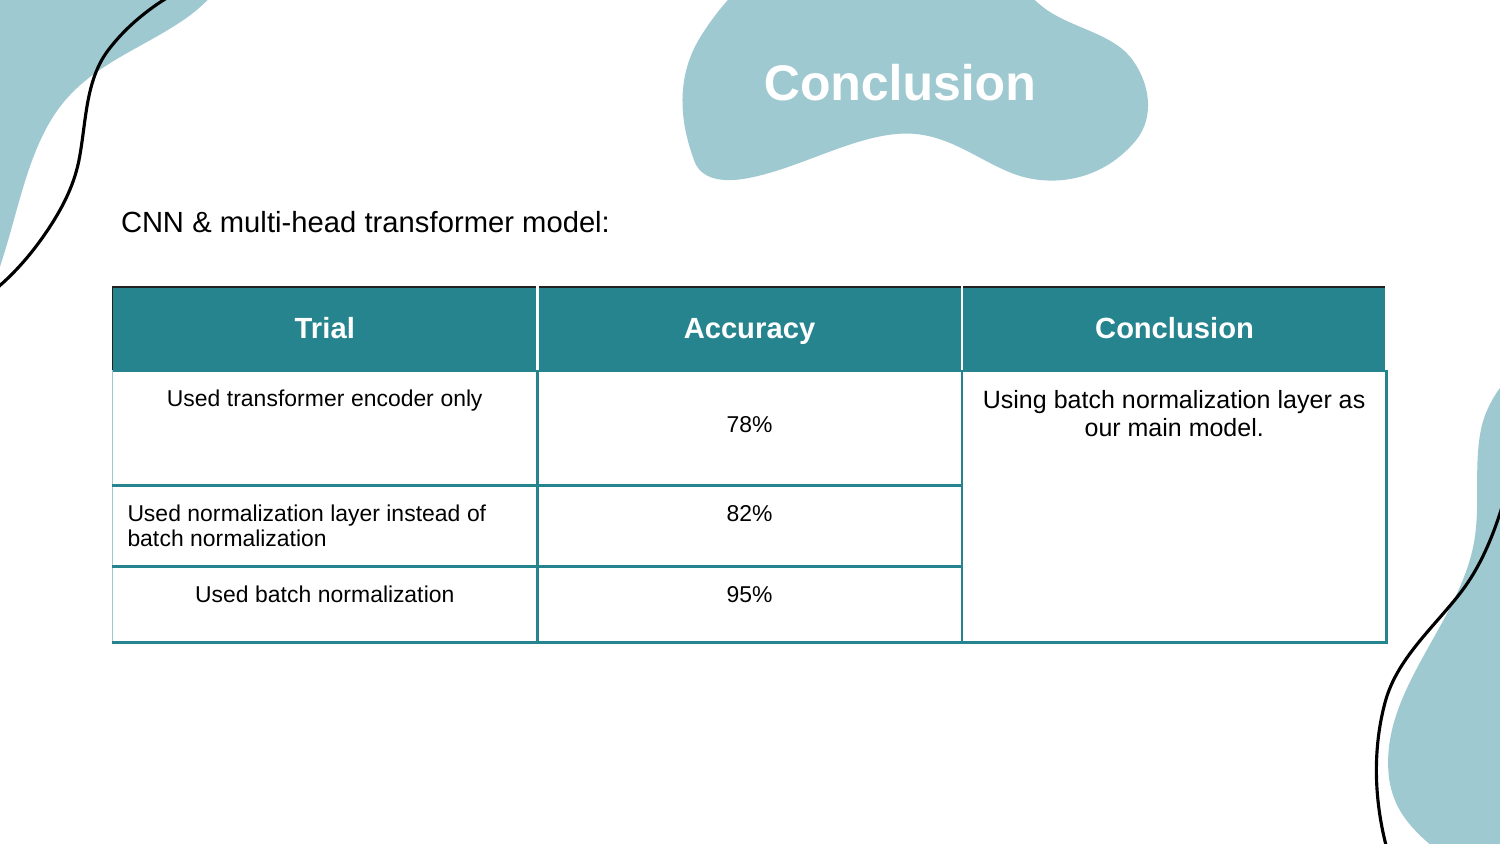

Conclusion

CNN & multi-head transformer model:
| Trial | Accuracy | Conclusion |
| --- | --- | --- |
| Used transformer encoder only | 78% | Using batch normalization layer as our main model. |
| Used normalization layer instead of batch normalization | 82% |  |
| Used batch normalization | 95% |  |